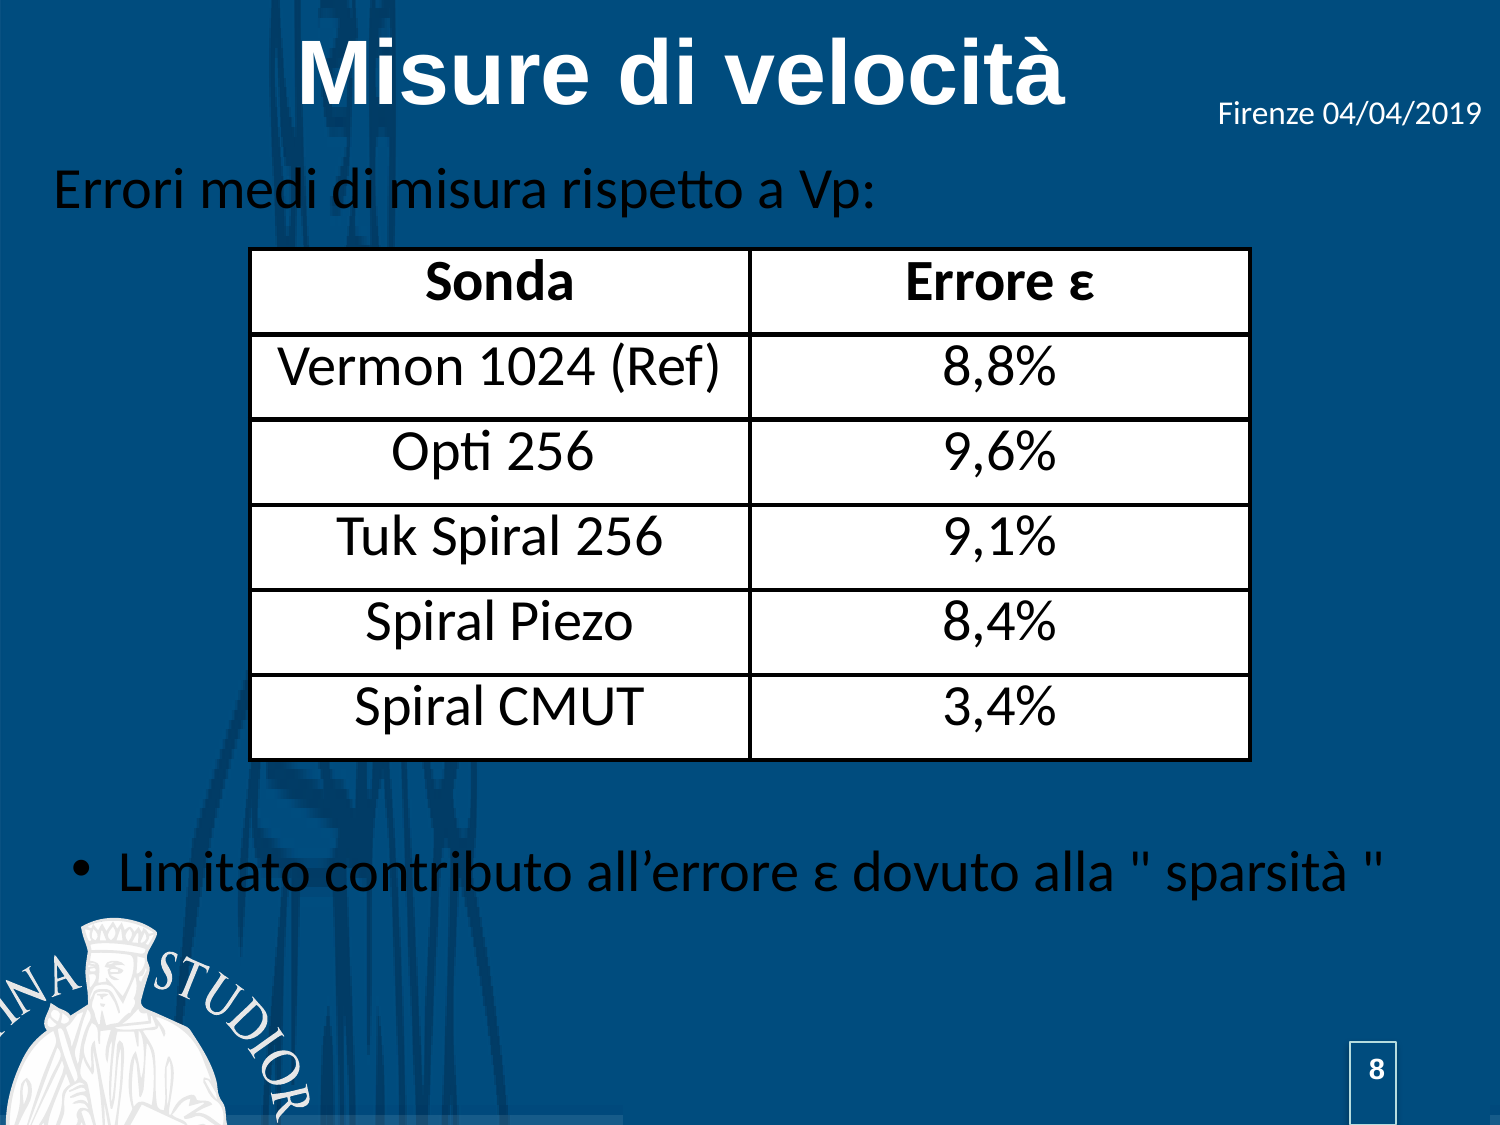

# Misure di velocità
Firenze 04/04/2019

Errori medi di misura rispetto a Vp:
| Sonda | Errore ε |
| --- | --- |
| Vermon 1024 (Ref) | 8,8% |
| Opti 256 | 9,6% |
| Tuk Spiral 256 | 9,1% |
| Spiral Piezo | 8,4% |
| Spiral CMUT | 3,4% |
Limitato contributo all’errore ε dovuto alla " sparsità "

8